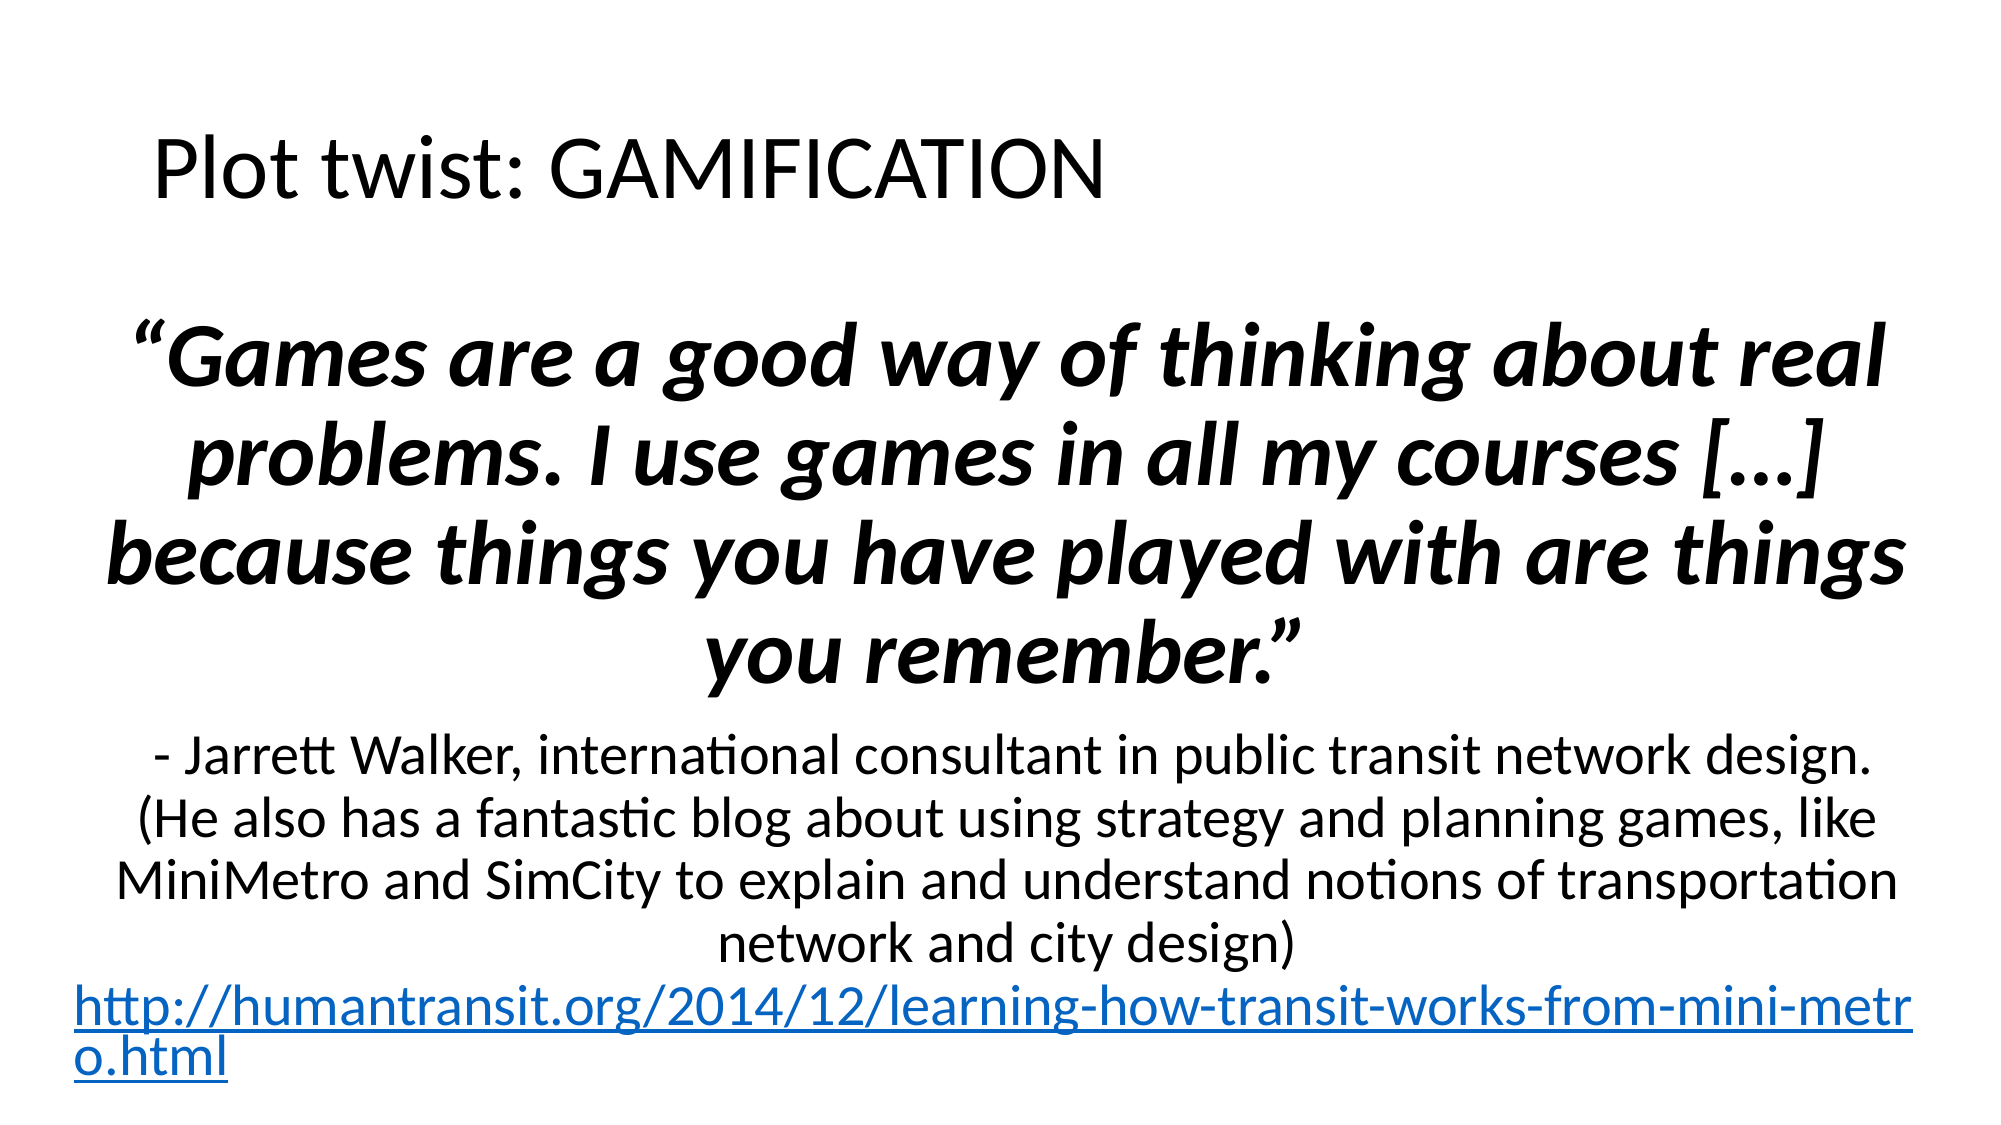

# Plot twist: GAMIFICATION
“Games are a good way of thinking about real problems. I use games in all my courses […] because things you have played with are things you remember.”
 - Jarrett Walker, international consultant in public transit network design.
(He also has a fantastic blog about using strategy and planning games, like MiniMetro and SimCity to explain and understand notions of transportation network and city design)
http://humantransit.org/2014/12/learning-how-transit-works-from-mini-metro.html